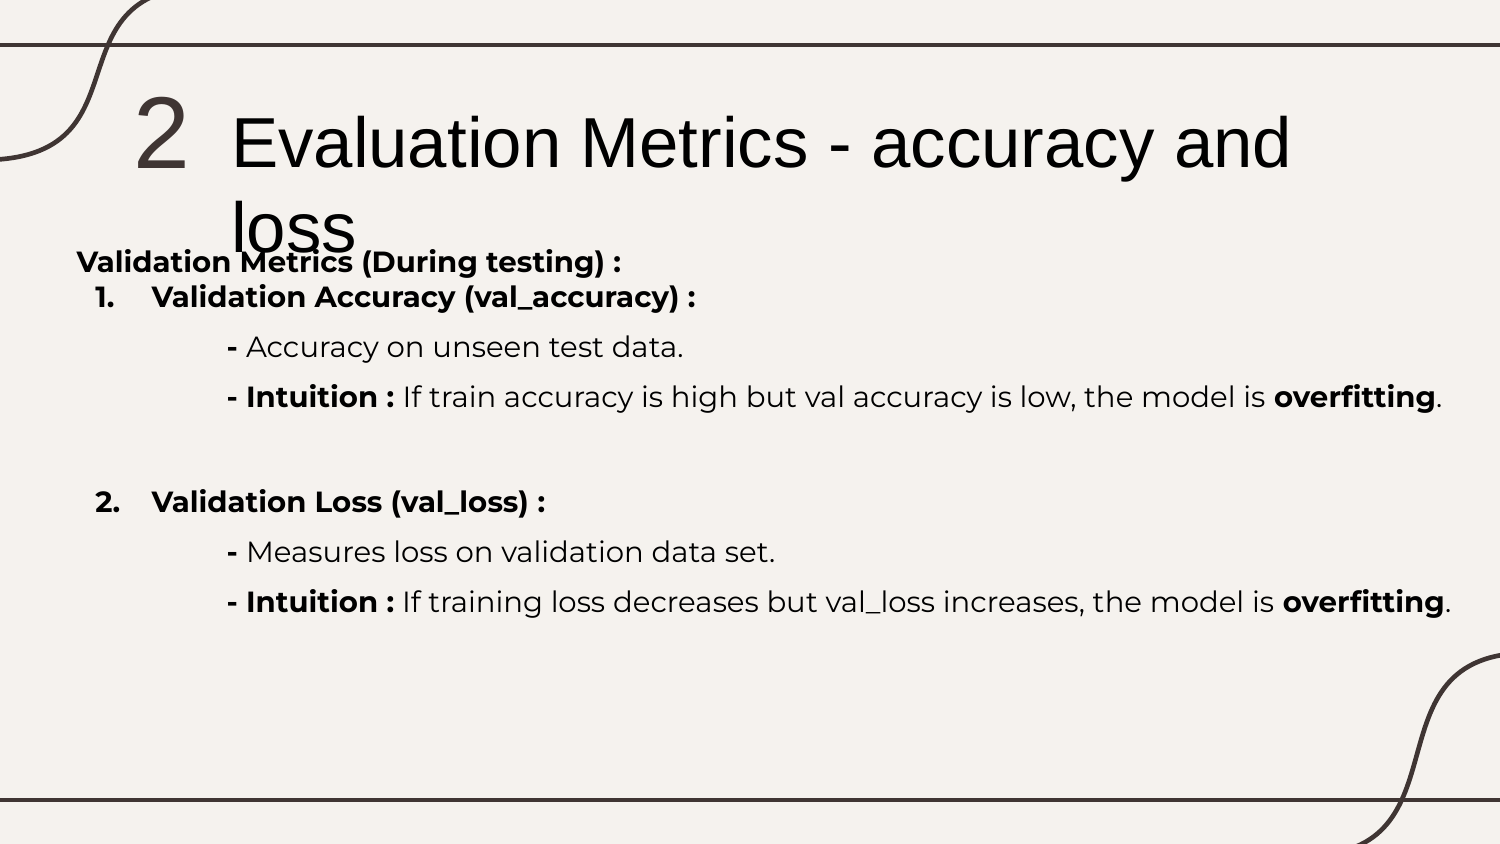

2
# Evaluation Metrics - accuracy and loss
Validation Metrics (During testing) :
Validation Accuracy (val_accuracy) :

- Accuracy on unseen test data.

- Intuition : If train accuracy is high but val accuracy is low, the model is overfitting.

Validation Loss (val_loss) :

- Measures loss on validation data set.

- Intuition : If training loss decreases but val_loss increases, the model is overfitting.